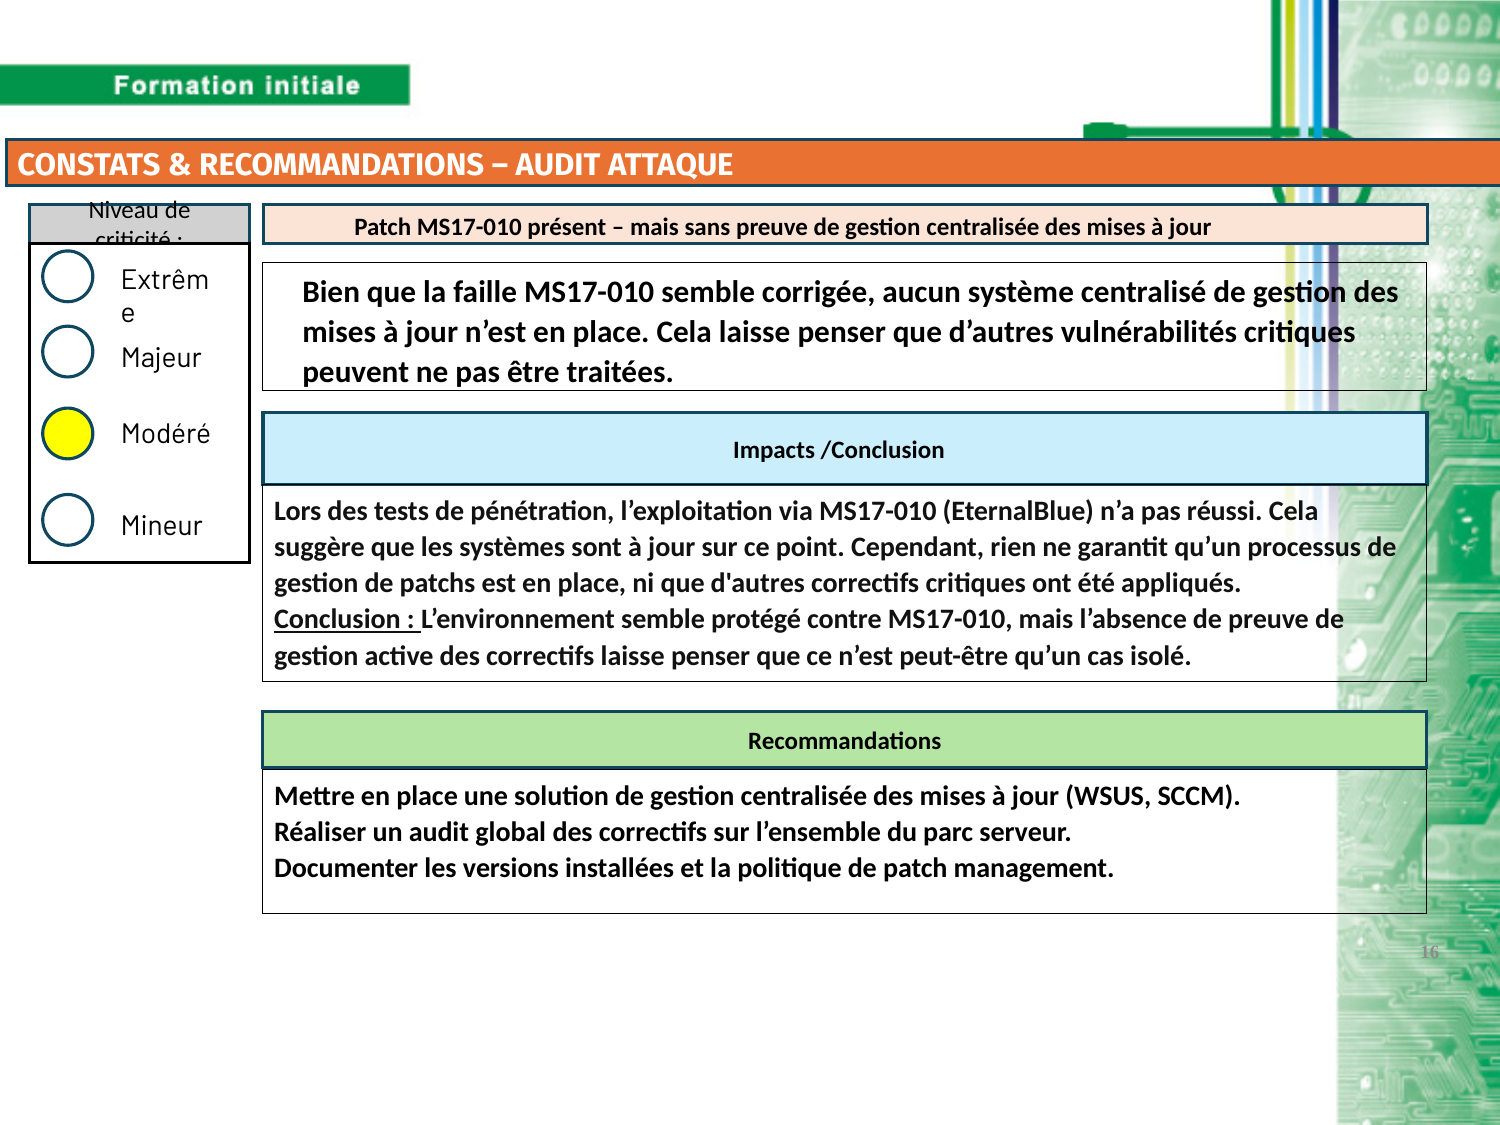

CONSTATS & RECOMMANDATIONS – AUDIT ATTAQUE
Niveau de criticité :
         Patch MS17-010 présent – mais sans preuve de gestion centralisée des mises à jour

Extrême
Bien que la faille MS17-010 semble corrigée, aucun système centralisé de gestion des mises à jour n’est en place. Cela laisse penser que d’autres vulnérabilités critiques peuvent ne pas être traitées.

Majeur

Modéré
Impacts /Conclusion
Lors des tests de pénétration, l’exploitation via MS17-010 (EternalBlue) n’a pas réussi. Cela suggère que les systèmes sont à jour sur ce point. Cependant, rien ne garantit qu’un processus de gestion de patchs est en place, ni que d'autres correctifs critiques ont été appliqués.
Conclusion : L’environnement semble protégé contre MS17-010, mais l’absence de preuve de gestion active des correctifs laisse penser que ce n’est peut-être qu’un cas isolé.

Mineur
Recommandations
Mettre en place une solution de gestion centralisée des mises à jour (WSUS, SCCM).
Réaliser un audit global des correctifs sur l’ensemble du parc serveur.
Documenter les versions installées et la politique de patch management.
16